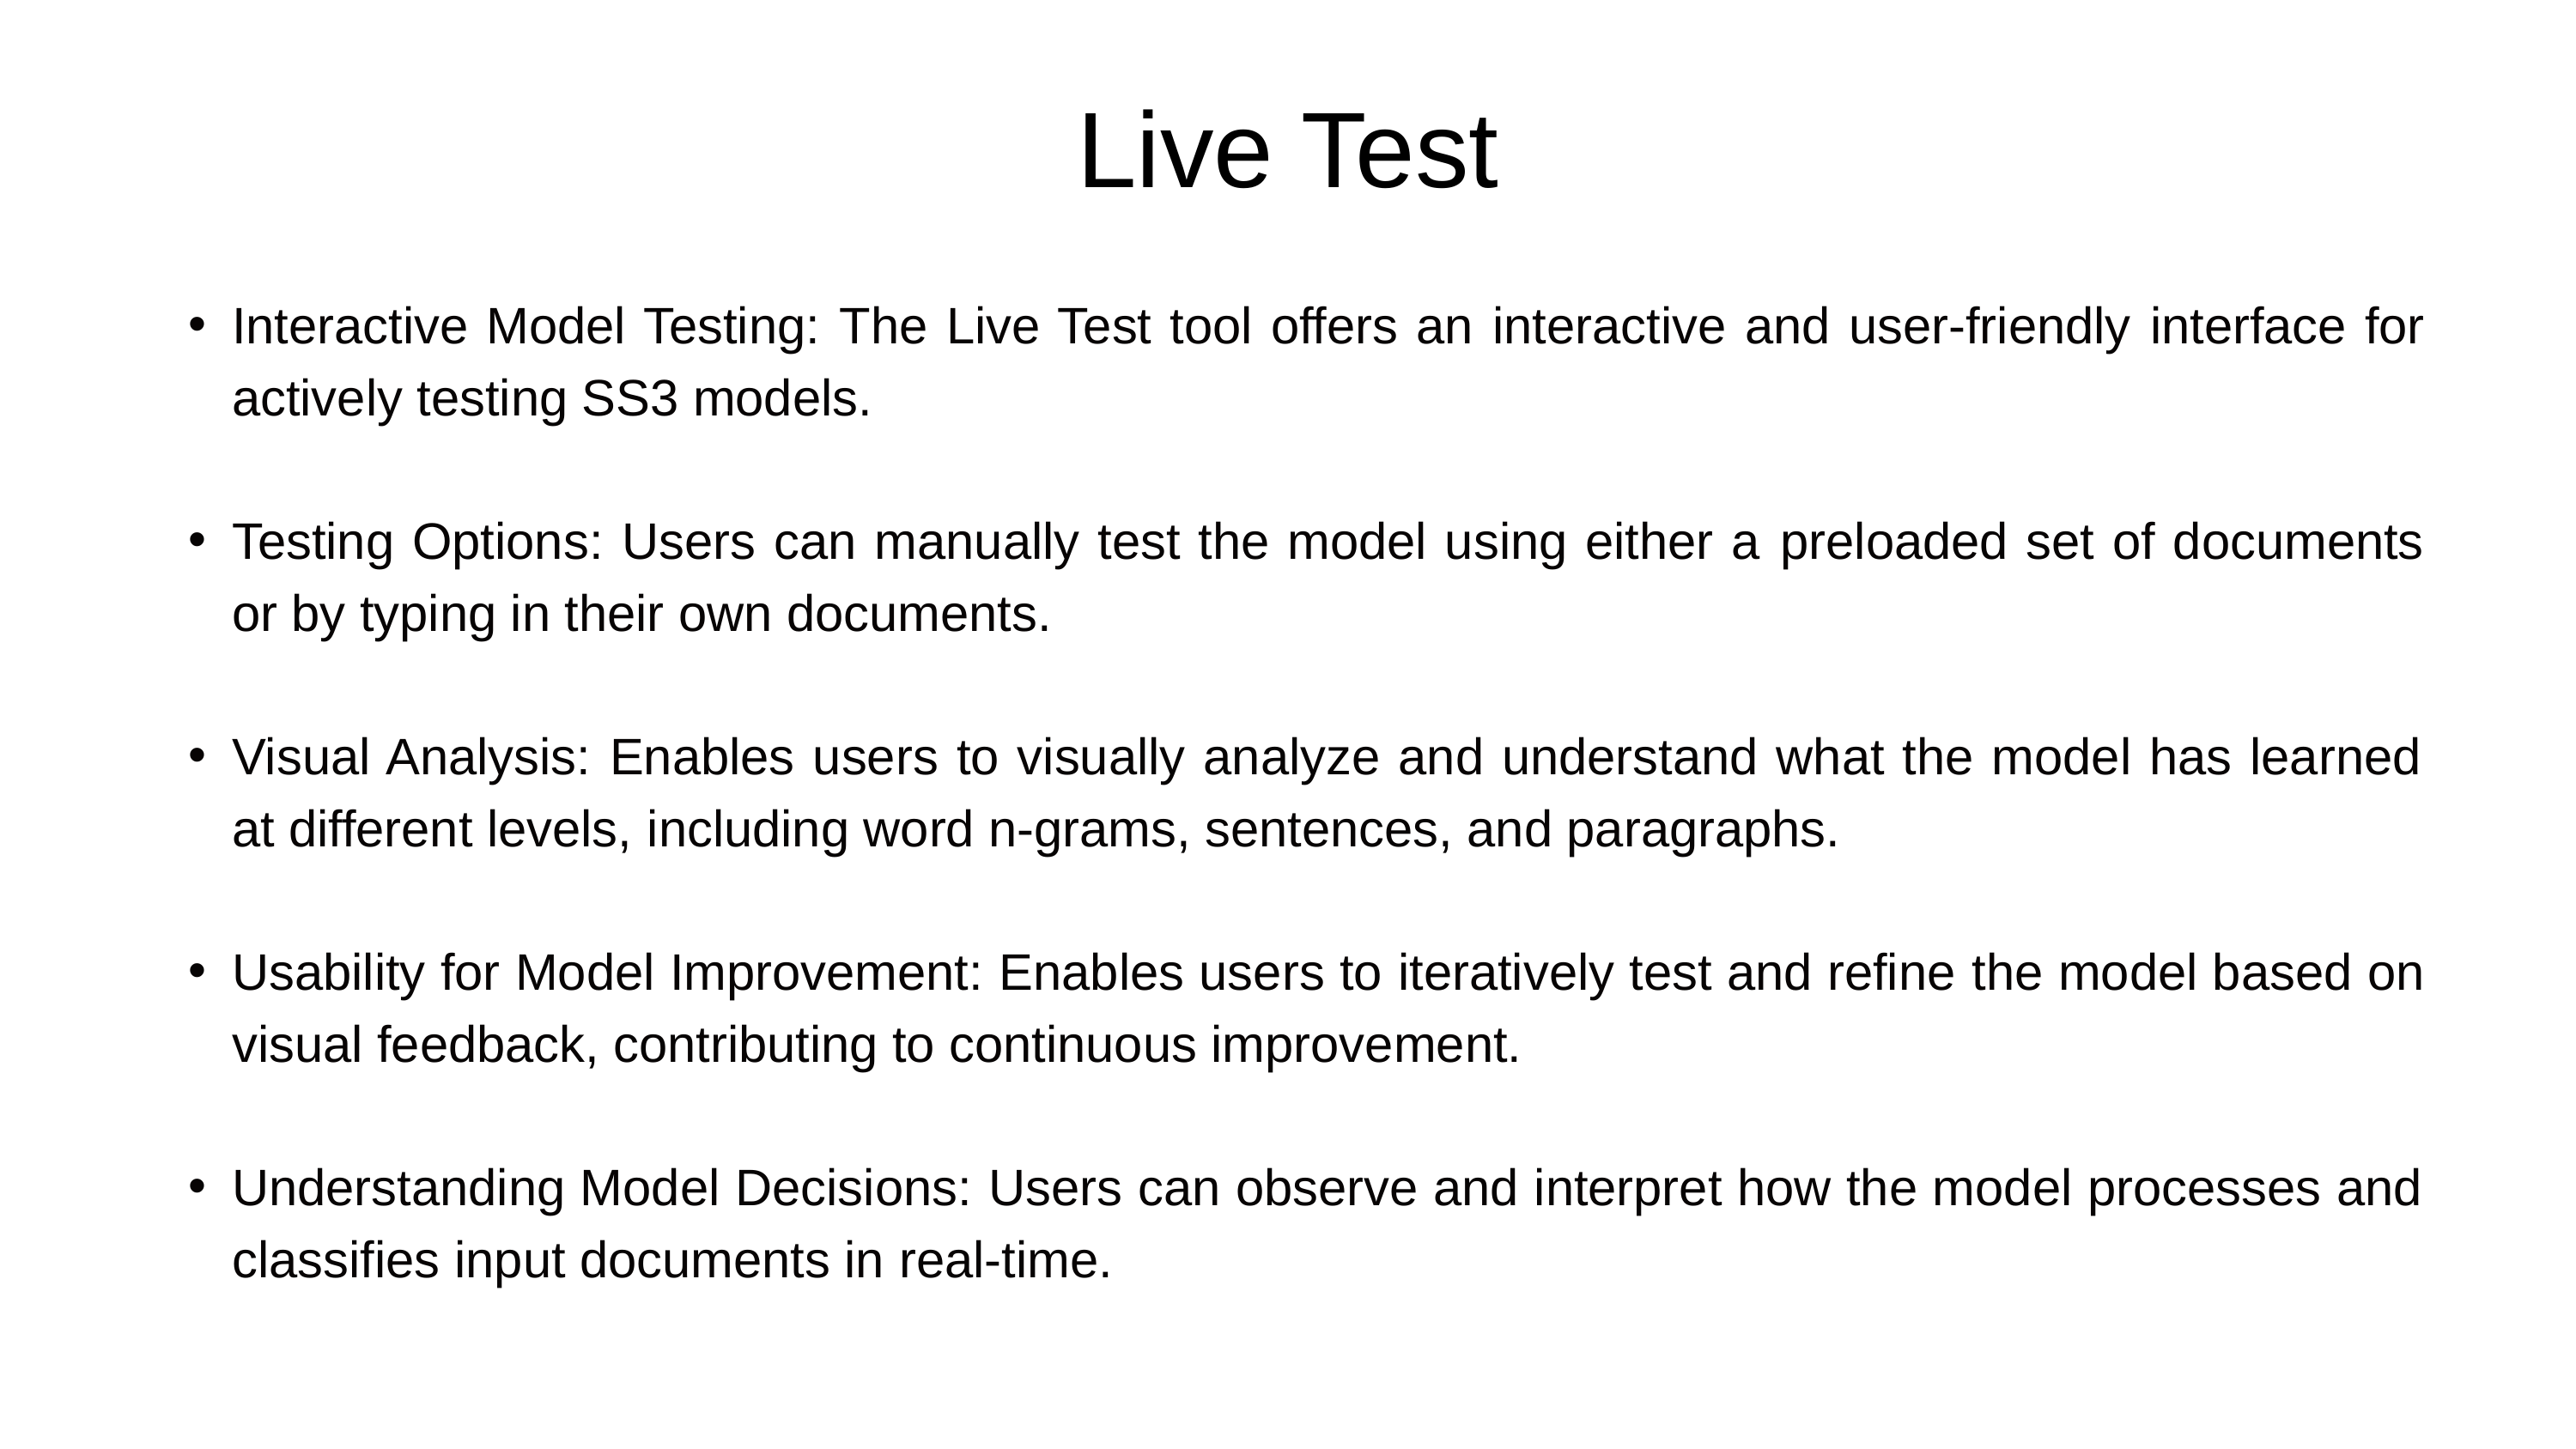

Live Test
Interactive Model Testing: The Live Test tool offers an interactive and user-friendly interface for actively testing SS3 models.

Testing Options: Users can manually test the model using either a preloaded set of documents or by typing in their own documents.

Visual Analysis: Enables users to visually analyze and understand what the model has learned at different levels, including word n-grams, sentences, and paragraphs.

Usability for Model Improvement: Enables users to iteratively test and refine the model based on visual feedback, contributing to continuous improvement.

Understanding Model Decisions: Users can observe and interpret how the model processes and classifies input documents in real-time.